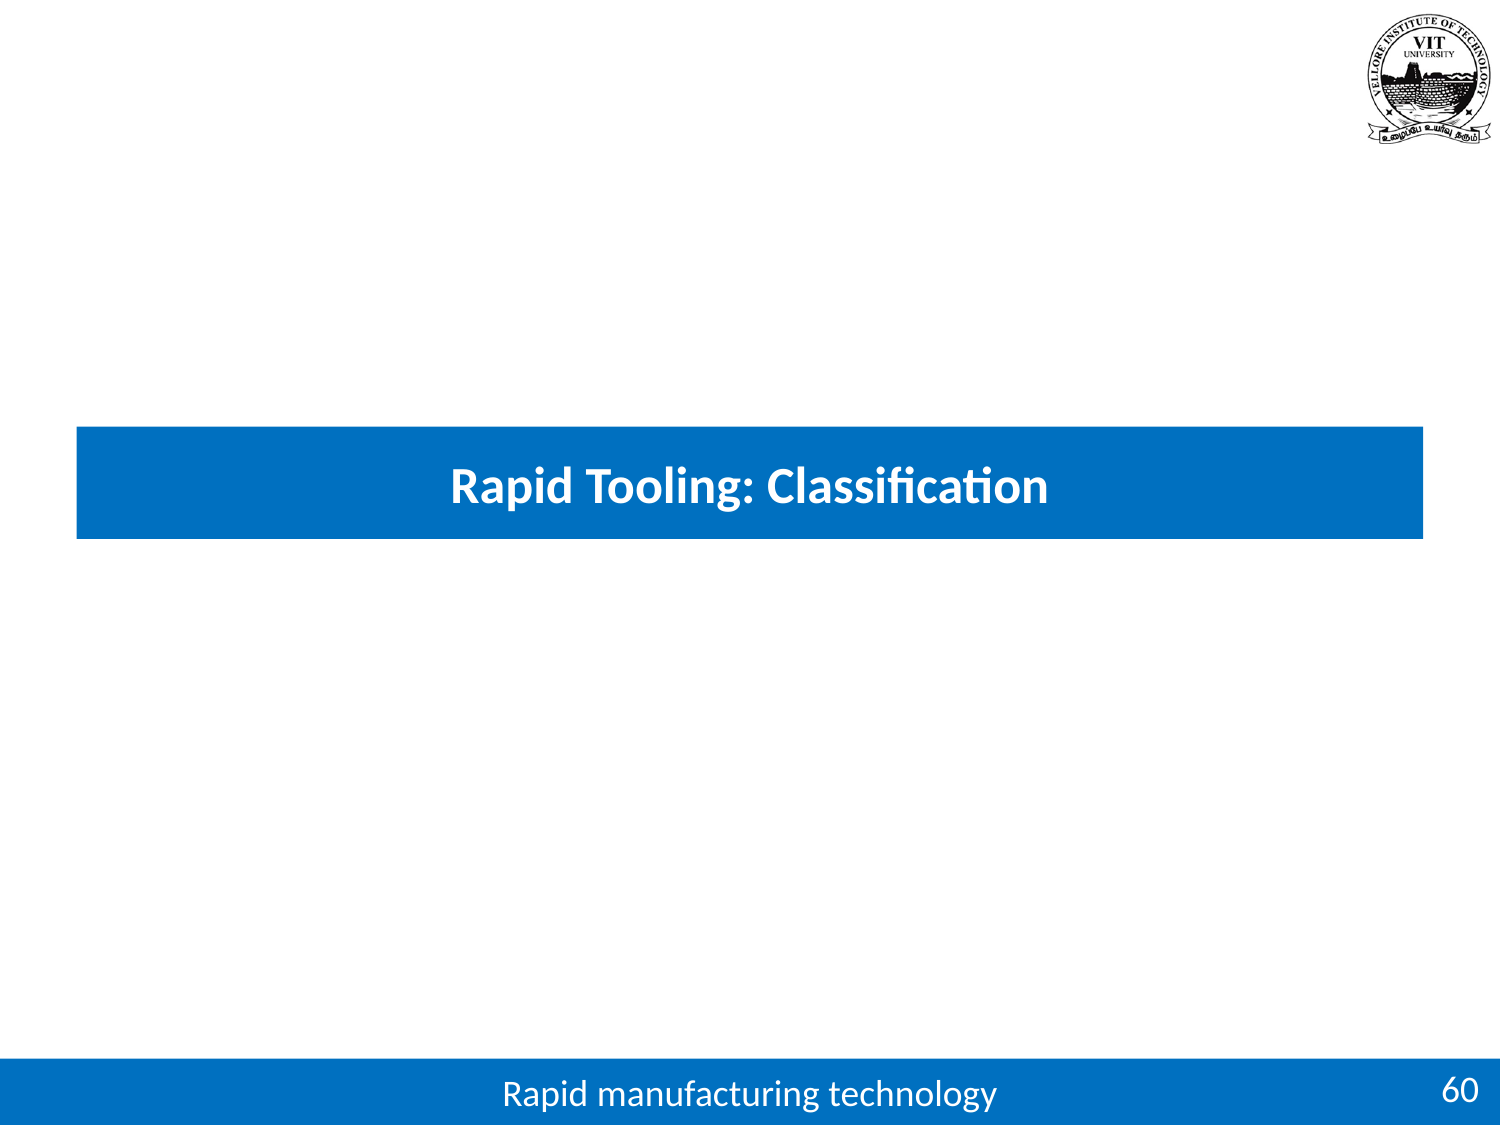

# Rapid Tooling: Classification
60
Rapid manufacturing technology